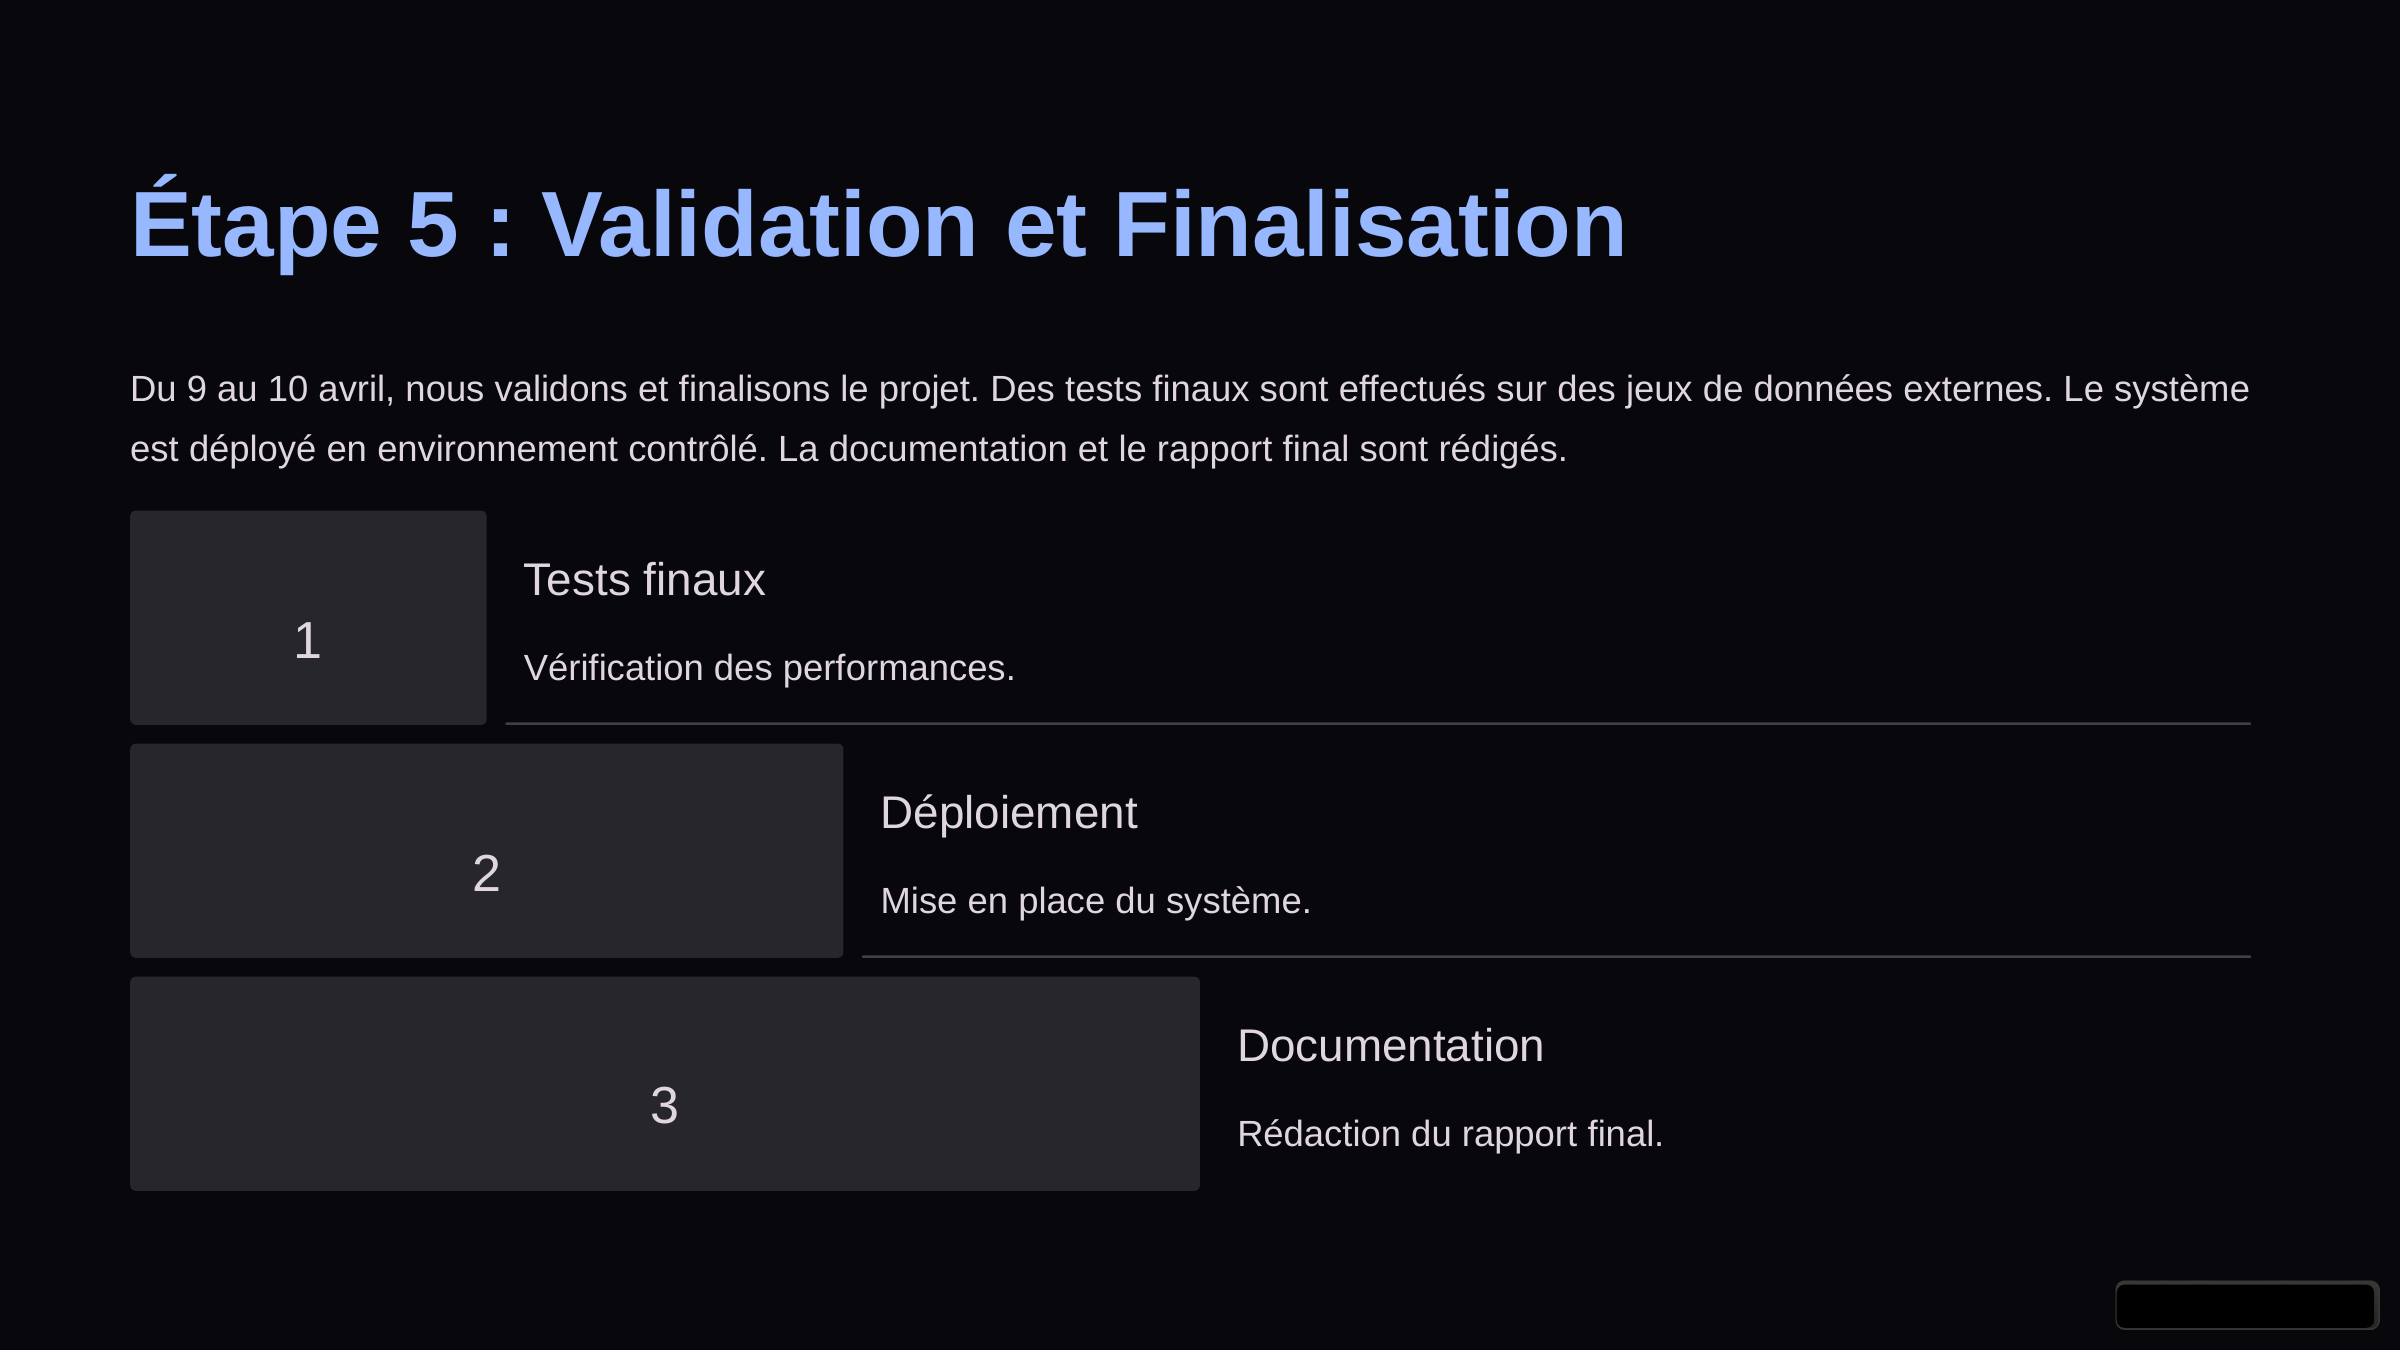

Étape 5 : Validation et Finalisation
Du 9 au 10 avril, nous validons et finalisons le projet. Des tests finaux sont effectués sur des jeux de données externes. Le système est déployé en environnement contrôlé. La documentation et le rapport final sont rédigés.

Tests finaux
1
Vérification des performances.

Déploiement
2
Mise en place du système.

Documentation
3
Rédaction du rapport final.